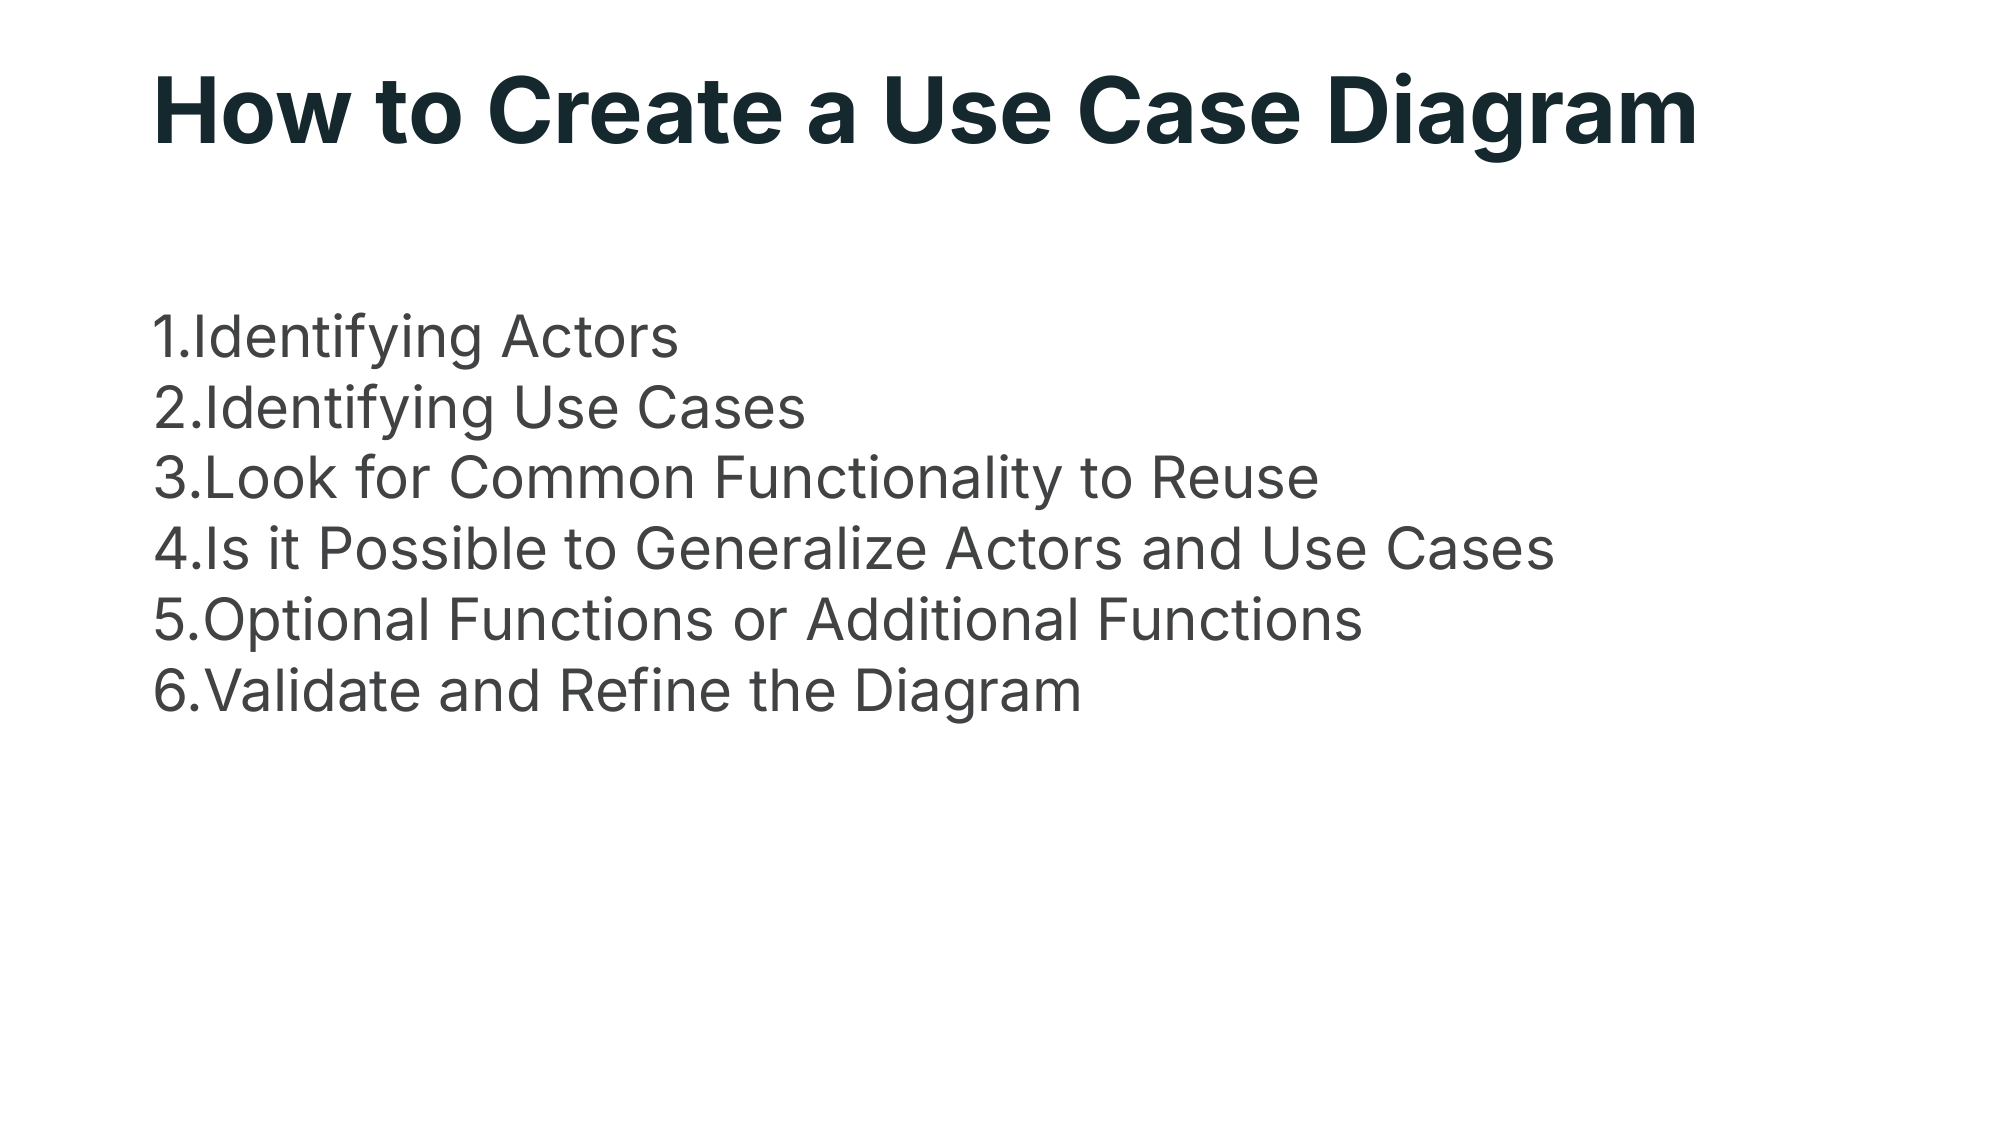

# How to Create a Use Case Diagram
Identifying Actors
Identifying Use Cases
Look for Common Functionality to Reuse
Is it Possible to Generalize Actors and Use Cases
Optional Functions or Additional Functions
Validate and Refine the Diagram